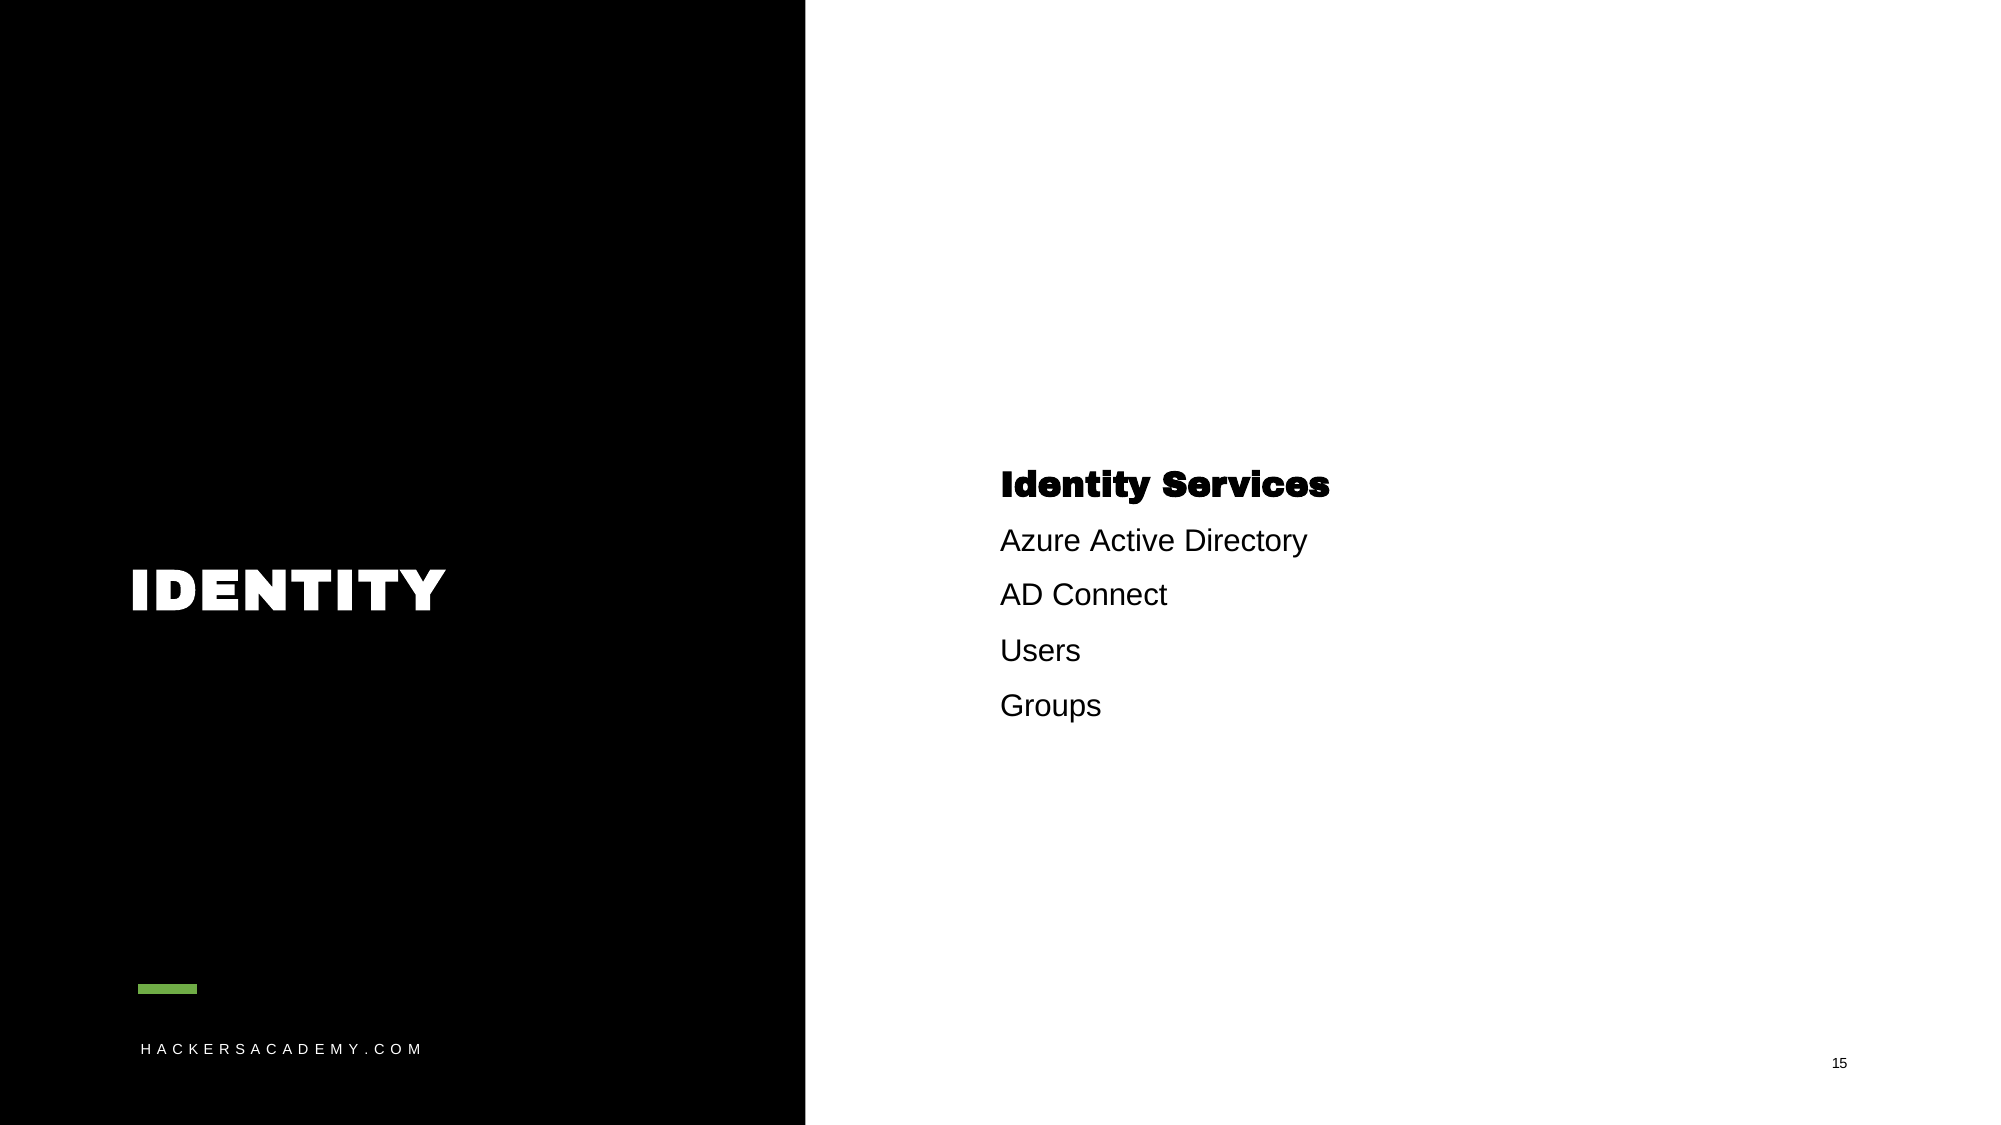

Identity Services Azure Active Directory AD Connect
Users Groups
IDENTITY
H A C K E R S A C A D E M Y . C O M
15